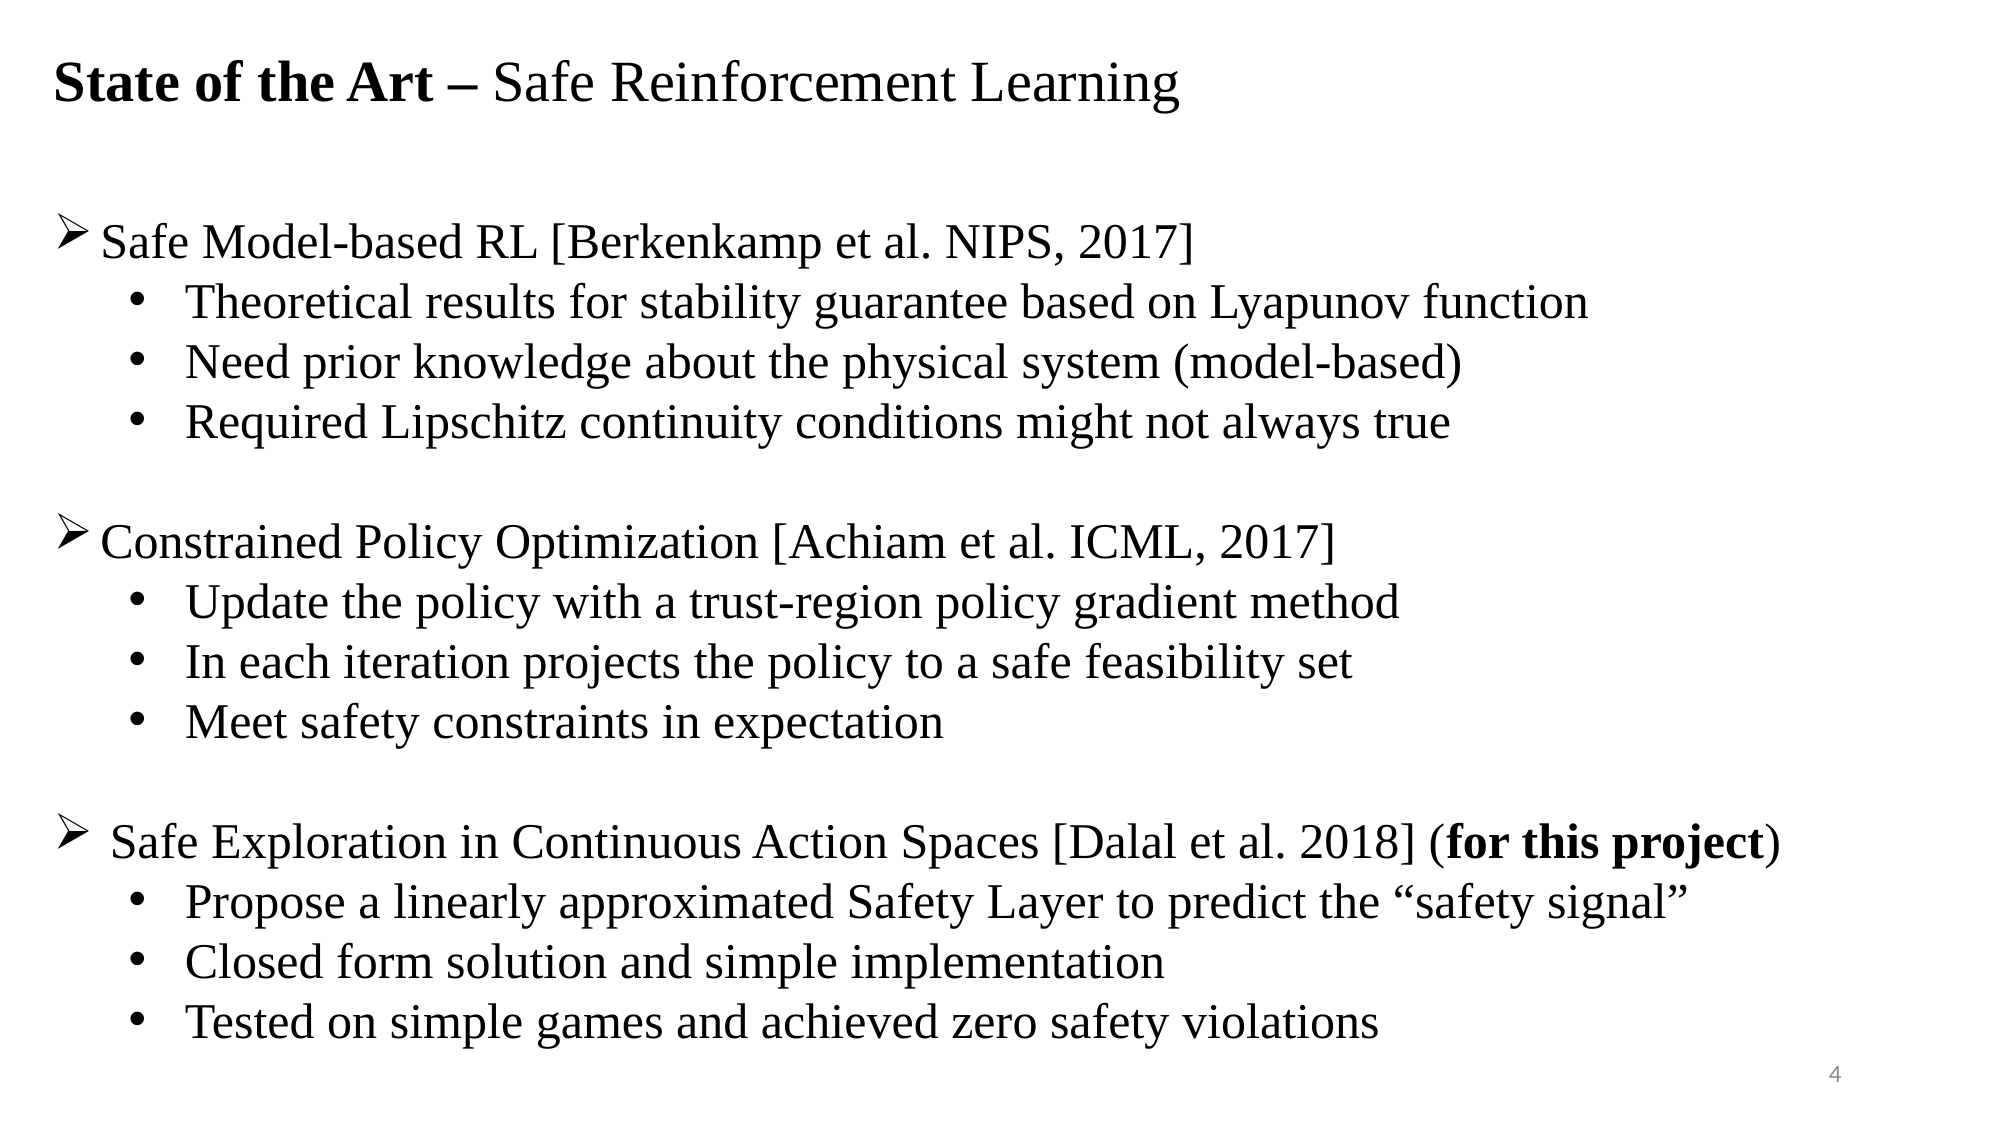

State of the Art – Safe Reinforcement Learning
Safe Model-based RL [Berkenkamp et al. NIPS, 2017]
Theoretical results for stability guarantee based on Lyapunov function
Need prior knowledge about the physical system (model-based)
Required Lipschitz continuity conditions might not always true

Constrained Policy Optimization [Achiam et al. ICML, 2017]
Update the policy with a trust-region policy gradient method
In each iteration projects the policy to a safe feasibility set
Meet safety constraints in expectation

Safe Exploration in Continuous Action Spaces [Dalal et al. 2018] (for this project)
Propose a linearly approximated Safety Layer to predict the “safety signal”
Closed form solution and simple implementation
Tested on simple games and achieved zero safety violations
4